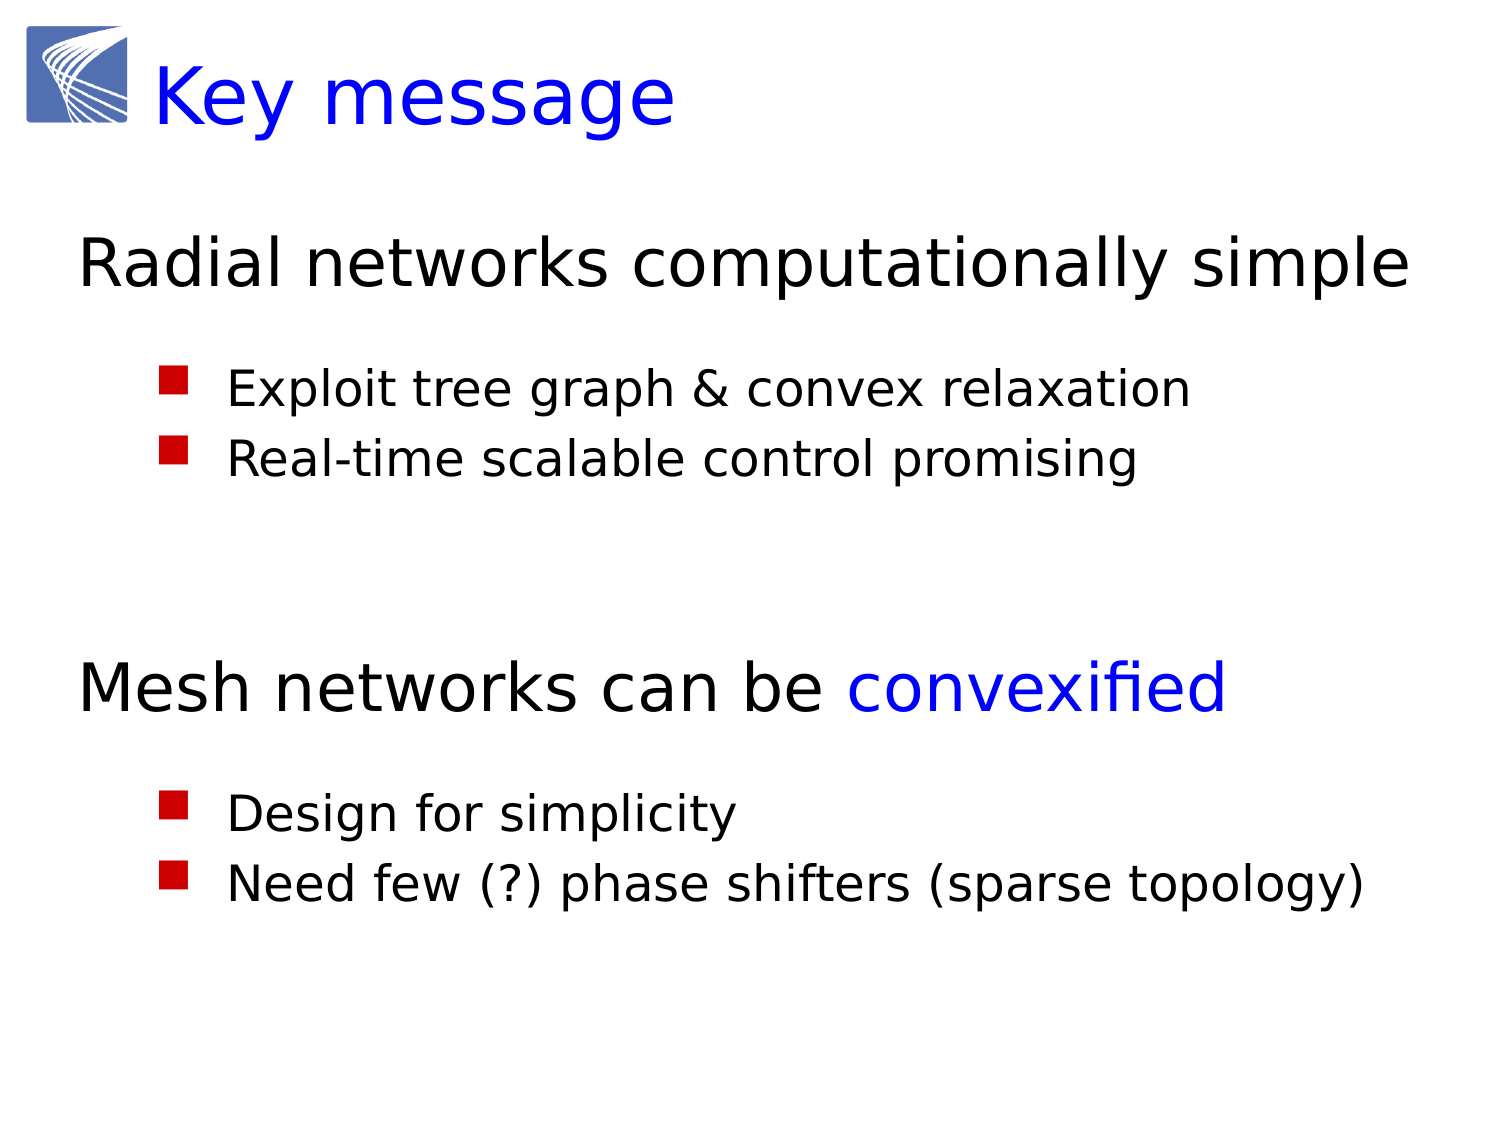

# Key message
Radial networks computationally simple

Exploit tree graph & convex relaxation
Real-time scalable control promising
Mesh networks can be convexified

Design for simplicity
Need few (?) phase shifters (sparse topology)